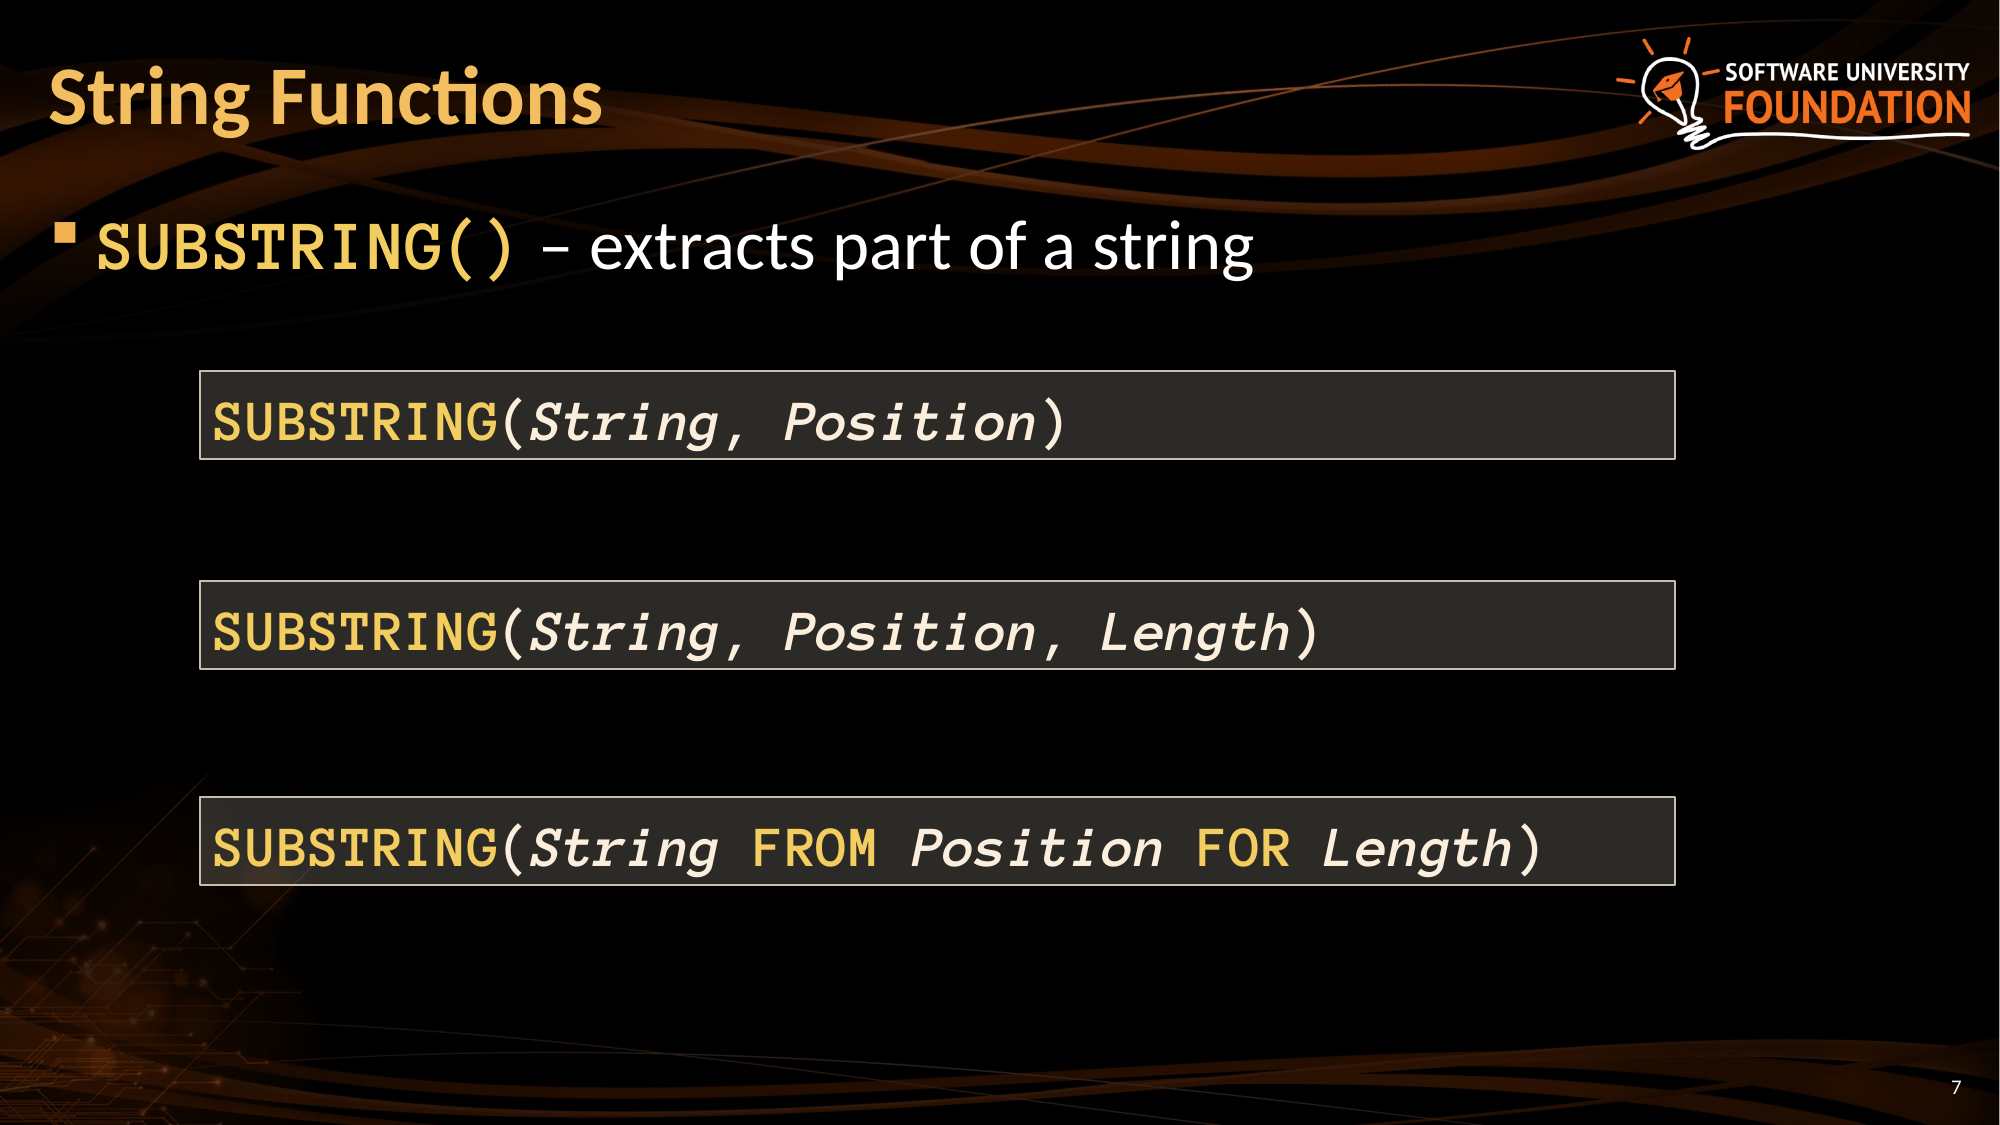

# String Functions
SUBSTRING() – extracts part of a string
SUBSTRING(String, Position)
SUBSTRING(String, Position, Length)
SUBSTRING(String FROM Position FOR Length)
7